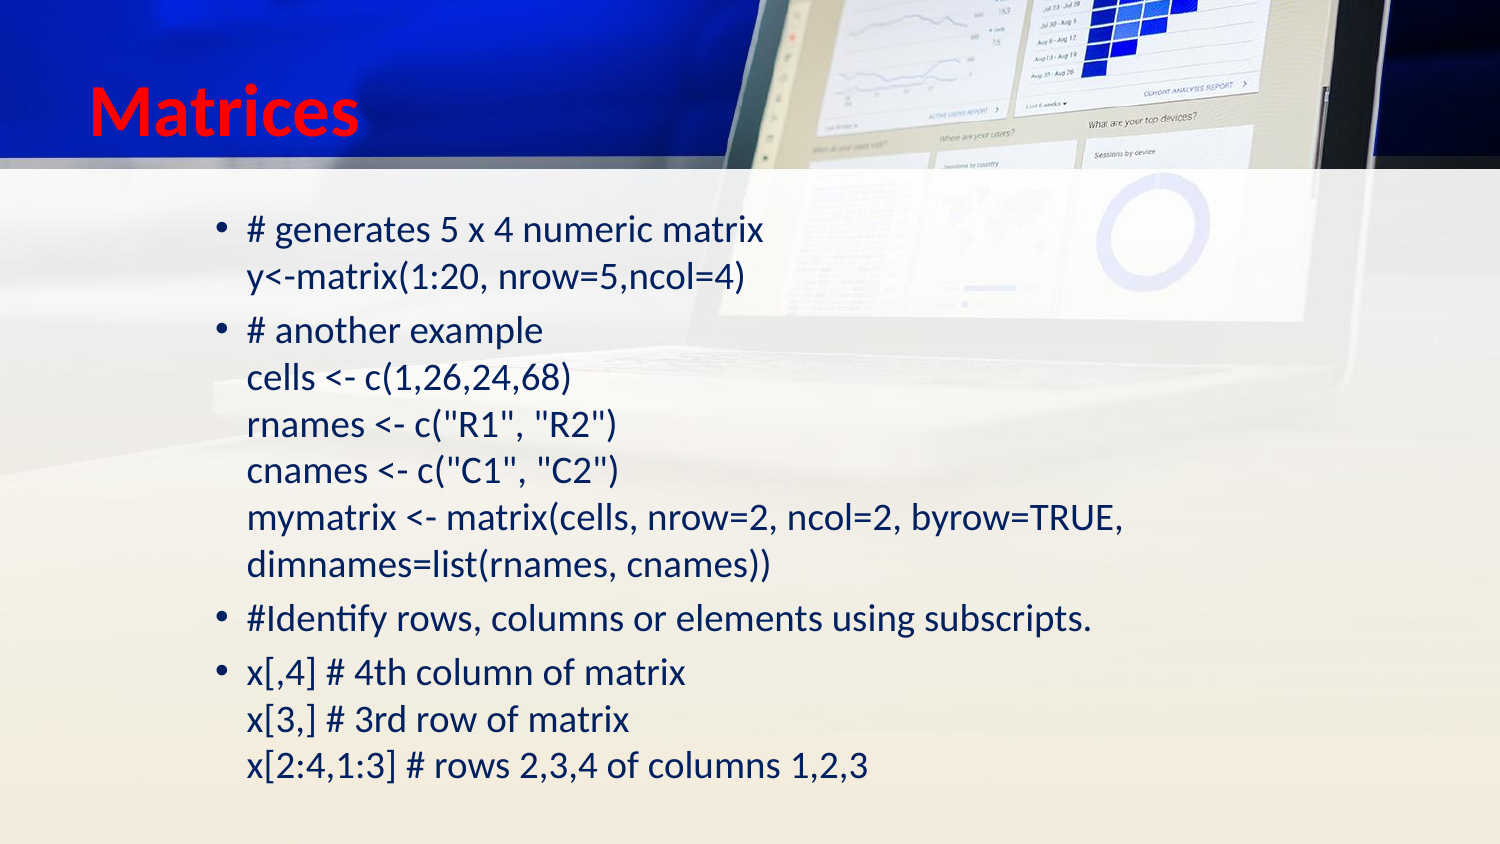

# Matrices
# generates 5 x 4 numeric matrix y<-matrix(1:20, nrow=5,ncol=4)
# another example cells <- c(1,26,24,68) rnames <- c("R1", "R2") cnames <- c("C1", "C2") mymatrix <- matrix(cells, nrow=2, ncol=2, byrow=TRUE, dimnames=list(rnames, cnames))
#Identify rows, columns or elements using subscripts.
x[,4] # 4th column of matrix
x[3,] # 3rd row of matrix
x[2:4,1:3] # rows 2,3,4 of columns 1,2,3